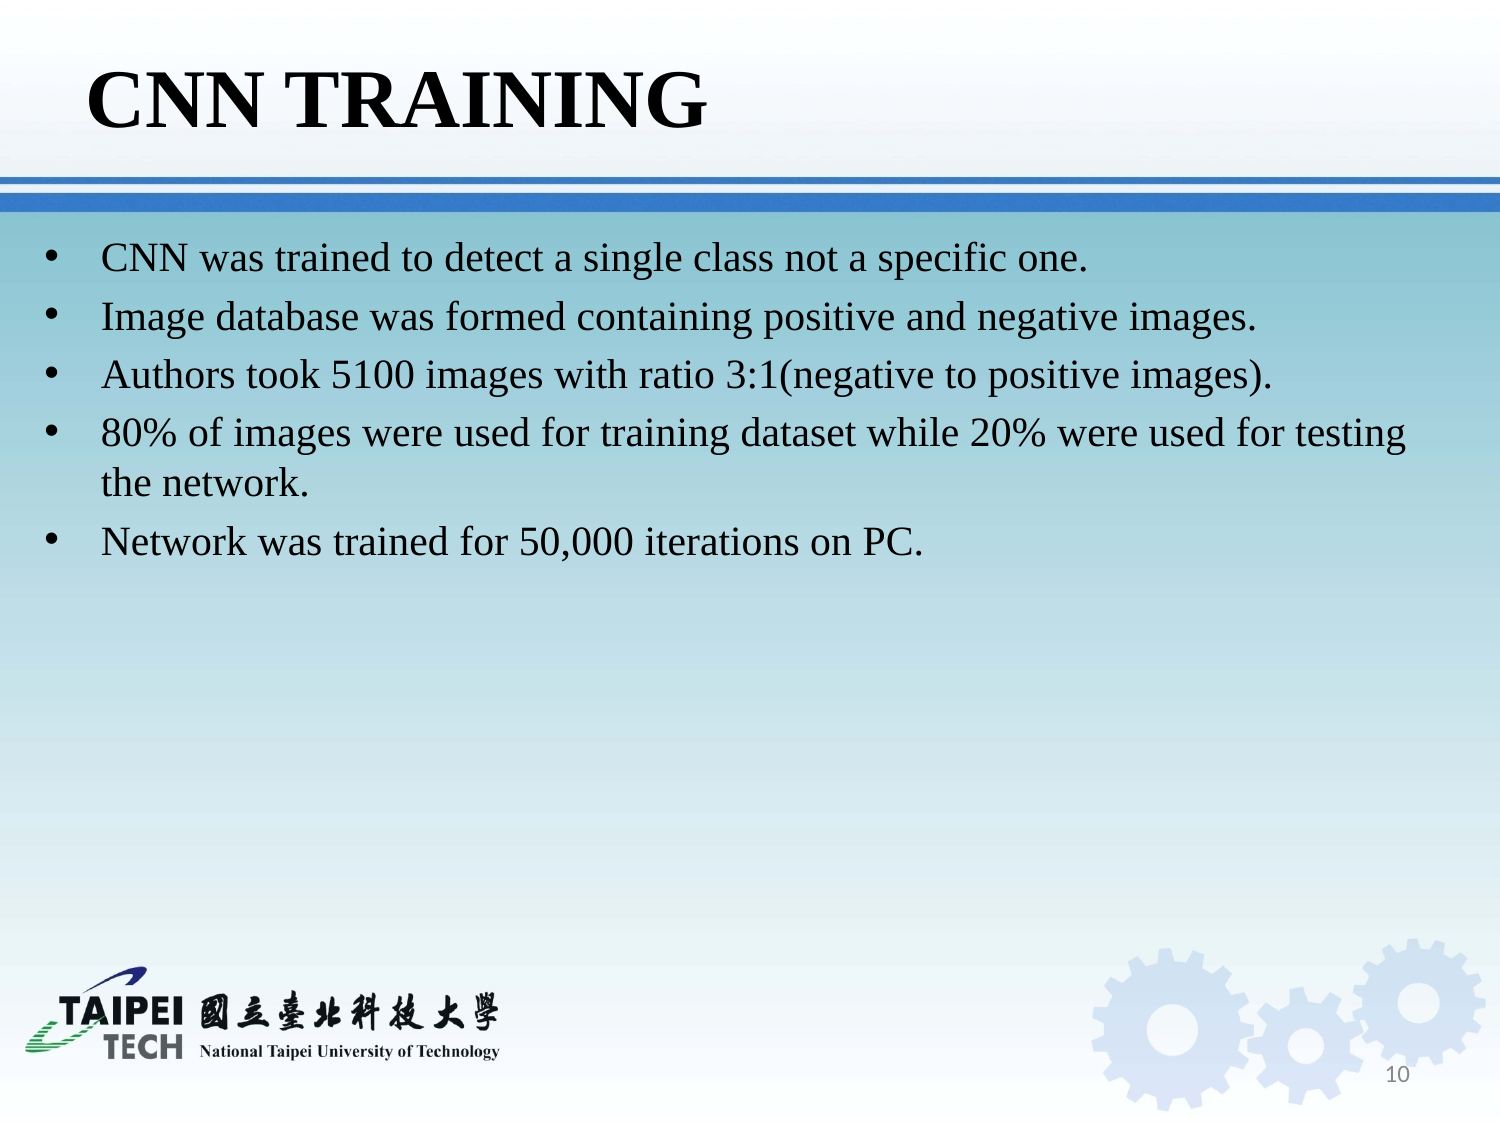

# CNN TRAINING
CNN was trained to detect a single class not a specific one.
Image database was formed containing positive and negative images.
Authors took 5100 images with ratio 3:1(negative to positive images).
80% of images were used for training dataset while 20% were used for testing the network.
Network was trained for 50,000 iterations on PC.
10